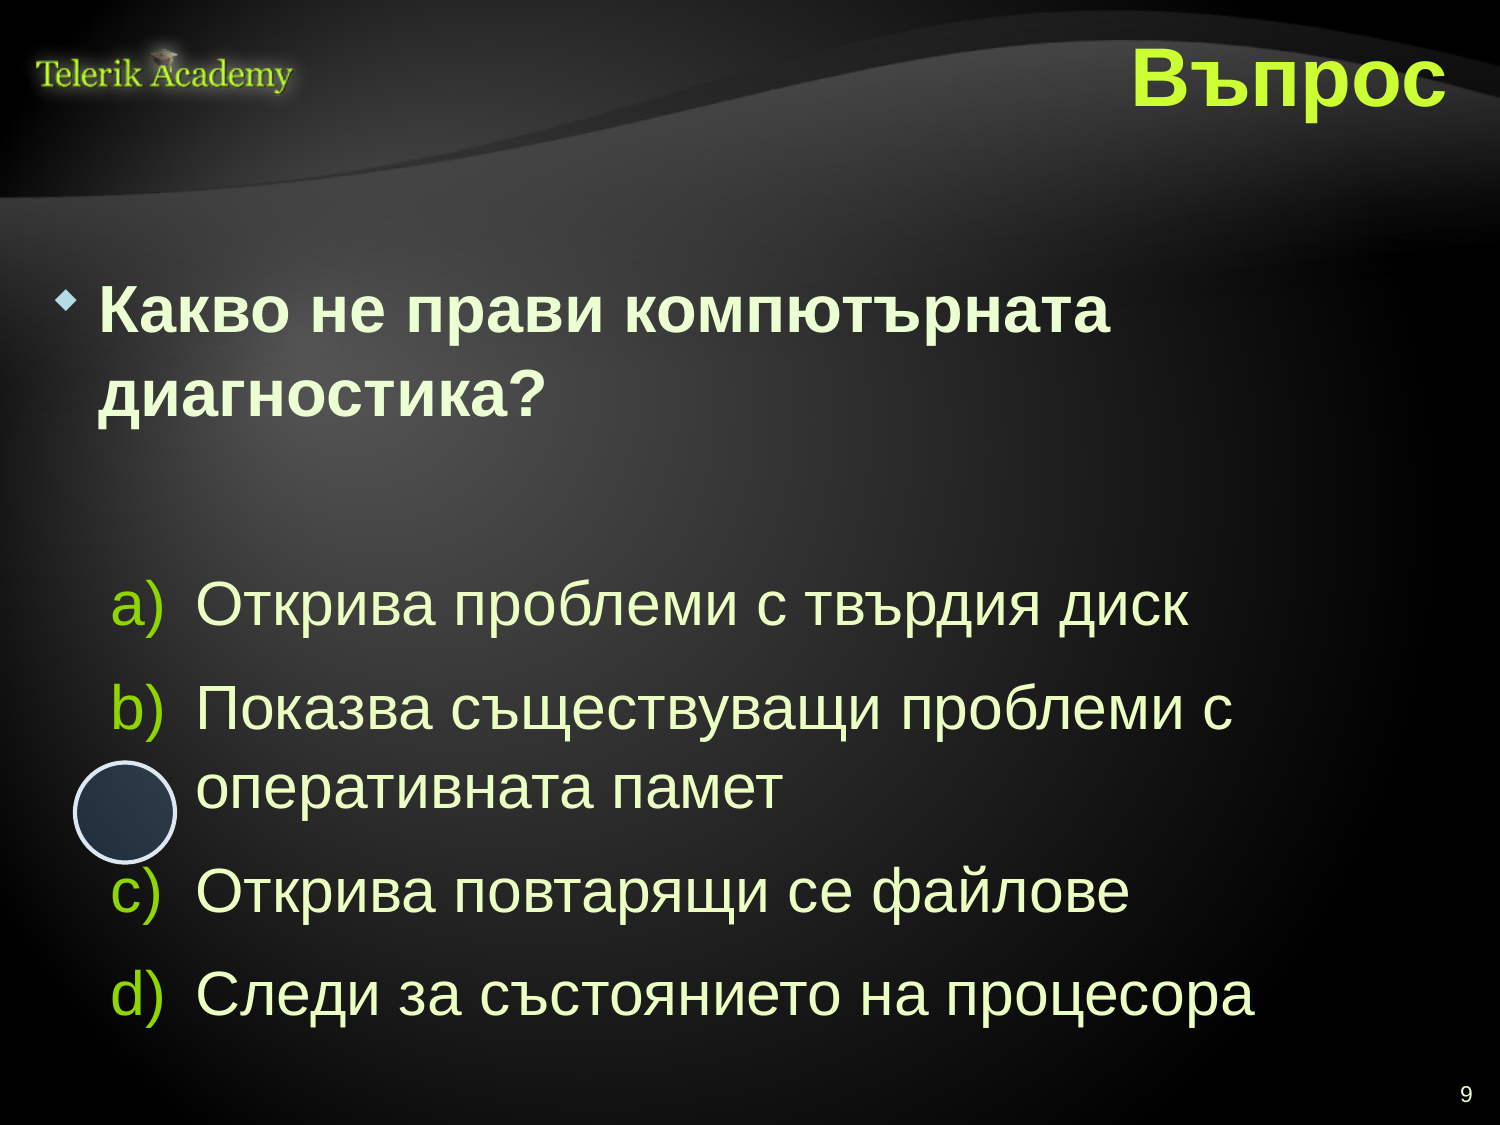

# Въпрос

Какво не прави компютърната диагностика?

Открива проблеми с твърдия диск
Показва съществуващи проблеми с оперативната памет
Открива повтарящи се файлове
Следи за състоянието на процесора

9